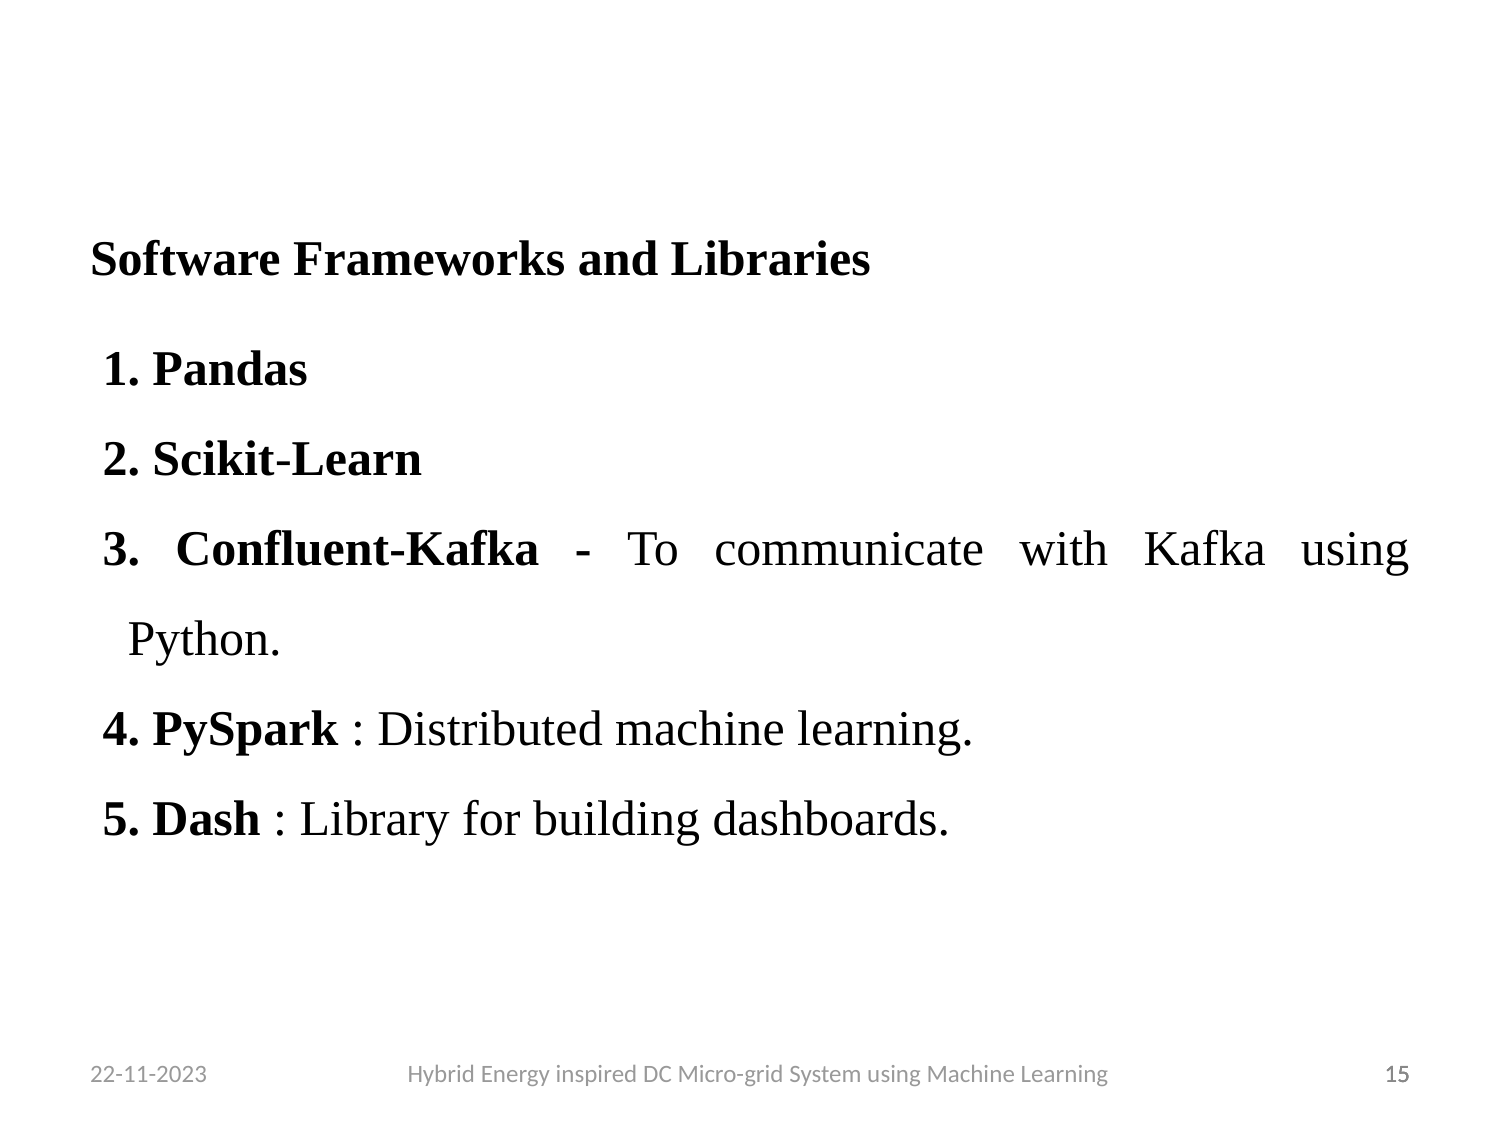

Software Frameworks and Libraries
 Pandas
 Scikit-Learn
 Confluent-Kafka - To communicate with Kafka using Python.
 PySpark : Distributed machine learning.
 Dash : Library for building dashboards.

22-11-2023                                   Hybrid Energy inspired DC Micro-grid System using Machine Learning
15
15
15